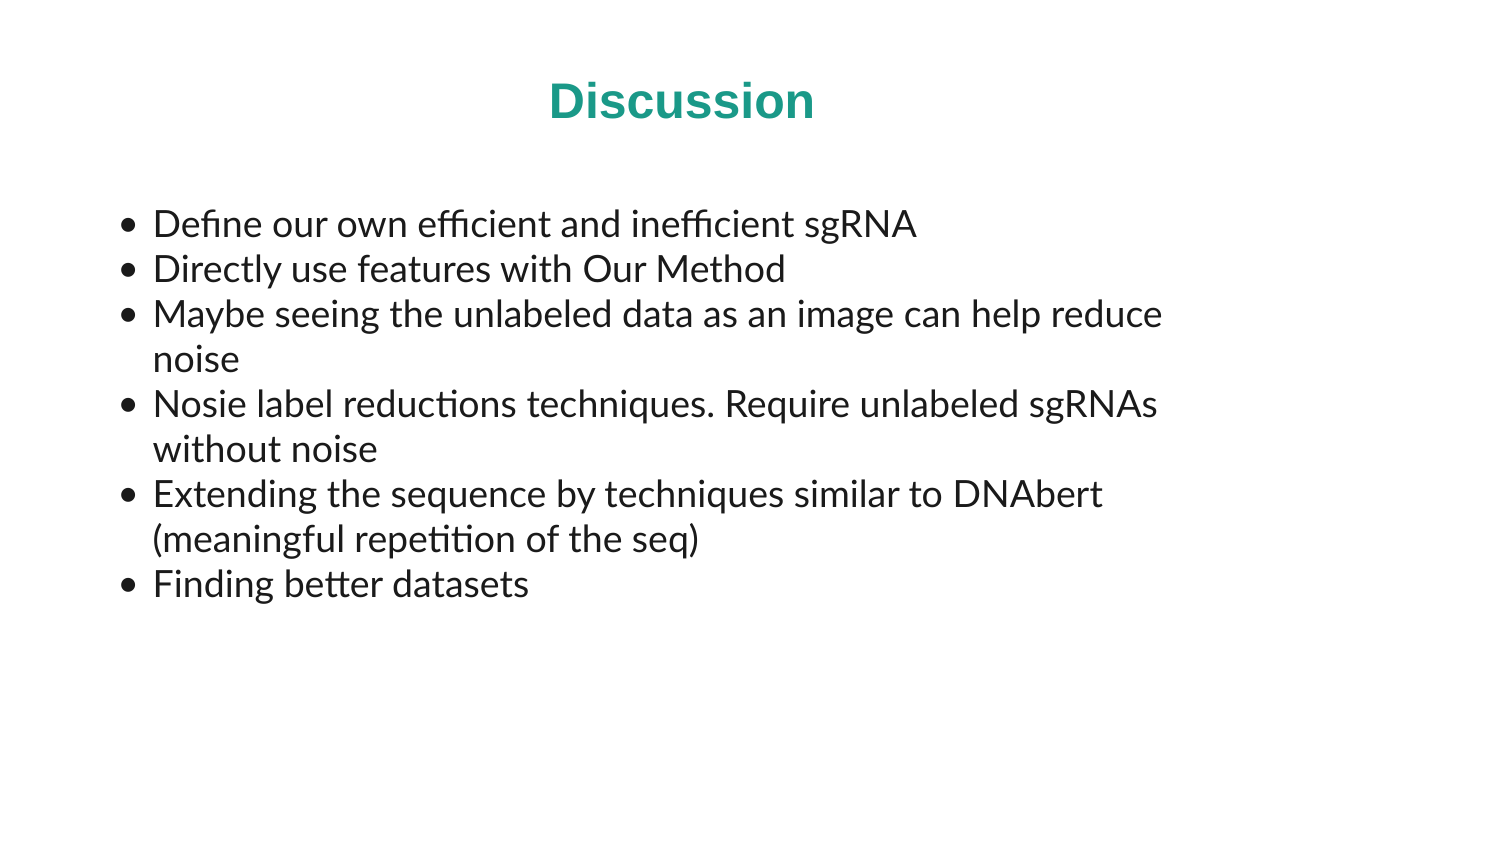

Discussion
Define our own efficient and inefficient sgRNA
Directly use features with Our Method
Maybe seeing the unlabeled data as an image can help reduce noise
Nosie label reductions techniques. Require unlabeled sgRNAs without noise
Extending the sequence by techniques similar to DNAbert (meaningful repetition of the seq)
Finding better datasets